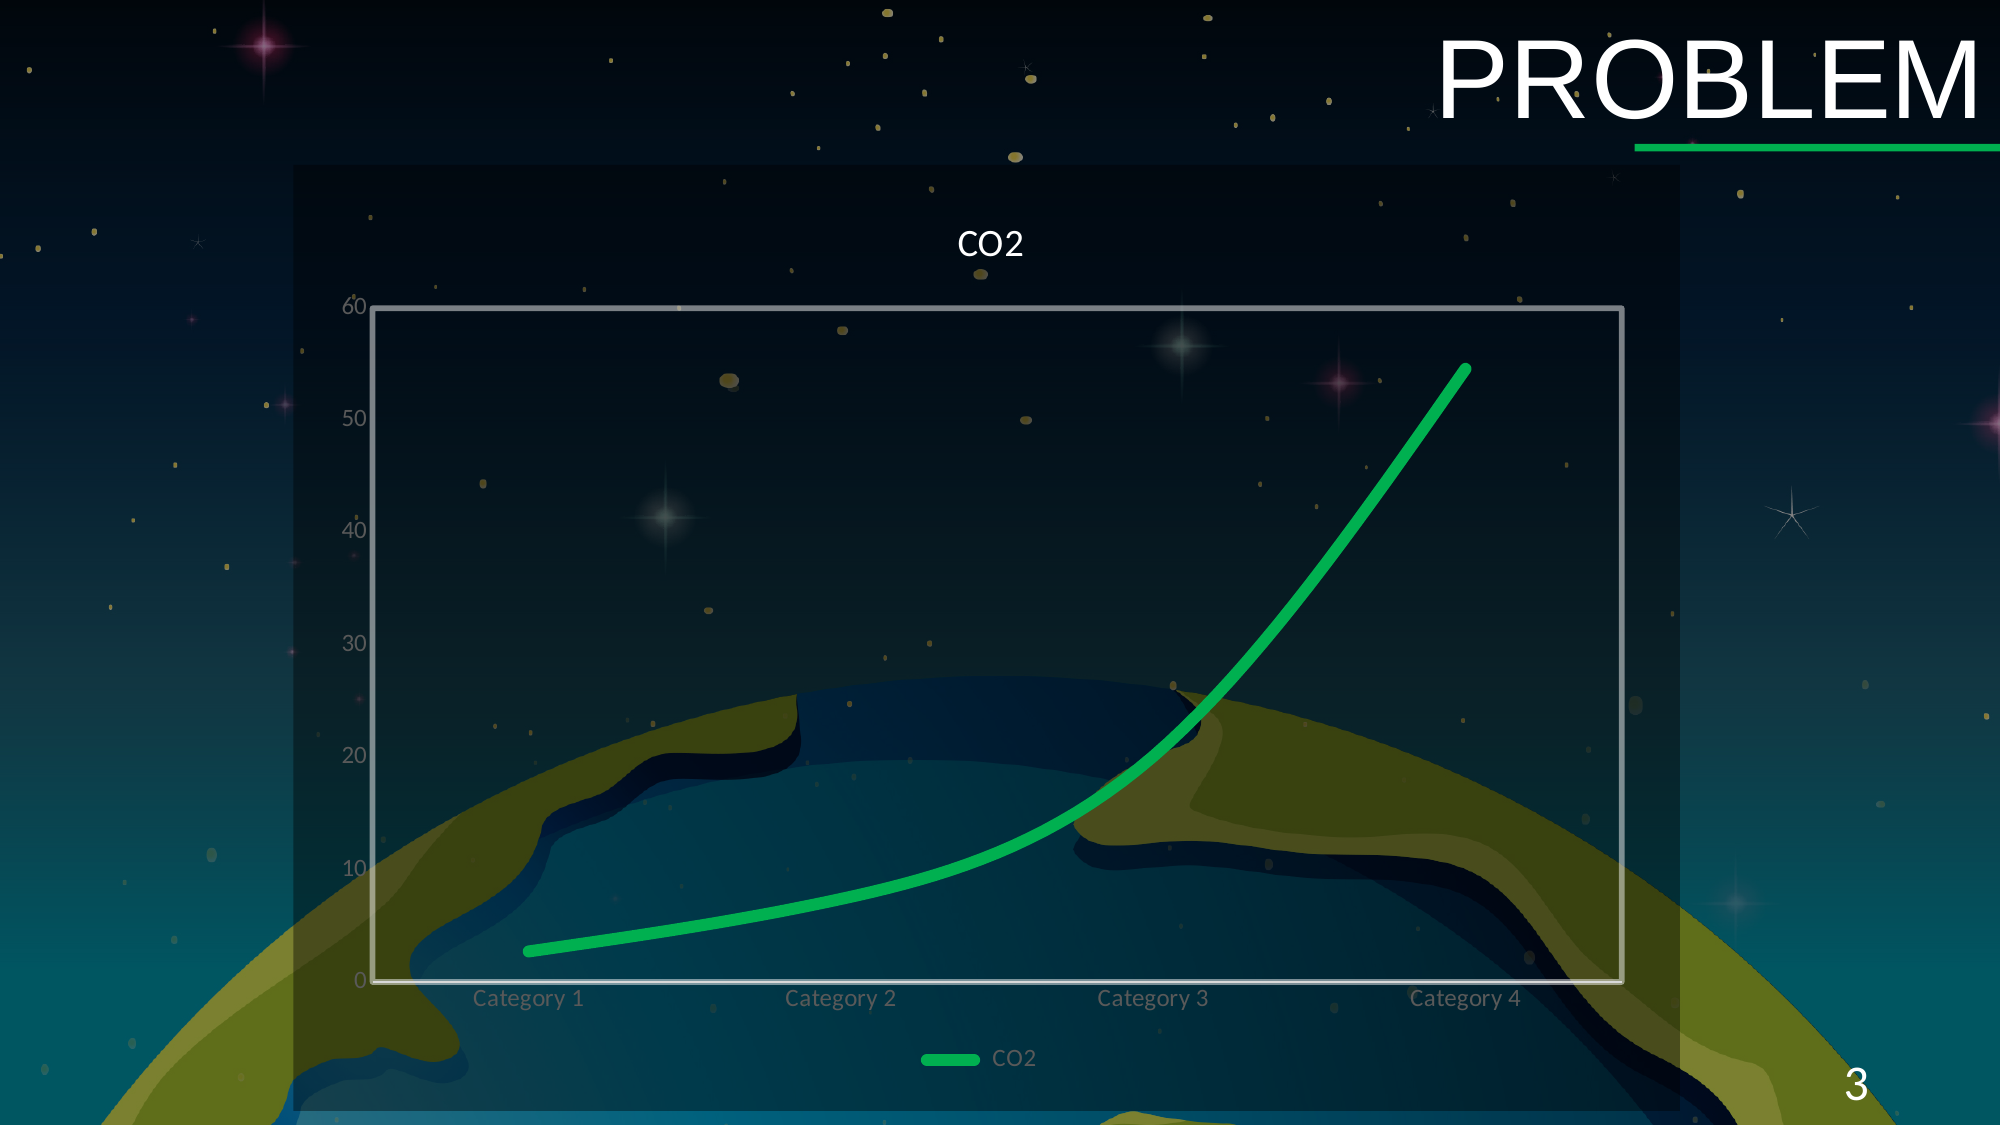

# PROBLEM

### Chart:

| Category |   CO2 |
|---|---|
| Category 1 | 2.718281828459045 |
| Category 2 | 7.38905609893065 |
| Category 3 | 20.085536923187668 |
| Category 4 | 54.598150033144236 |
3